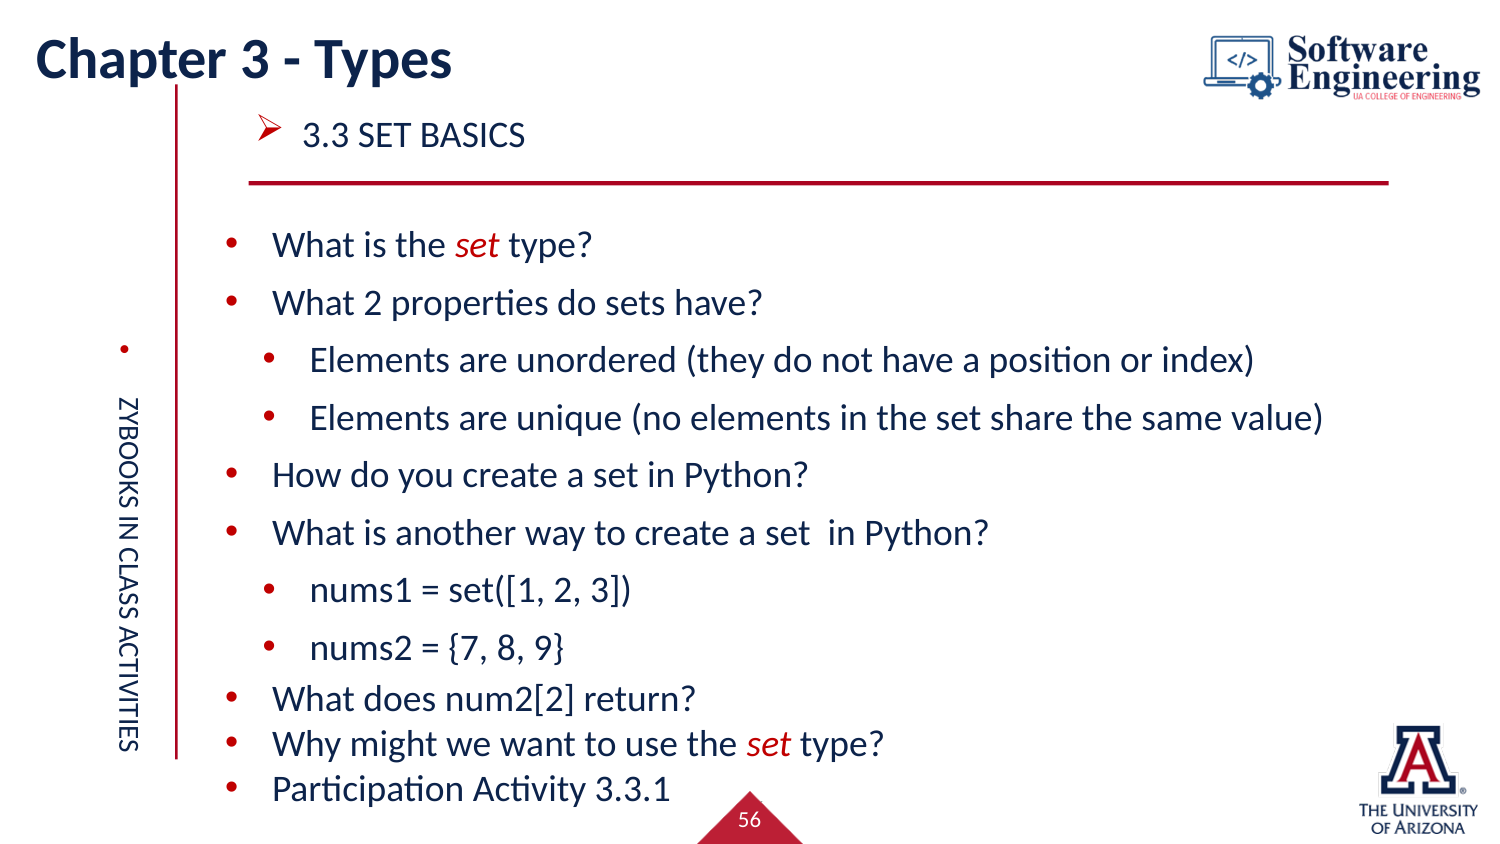

# Chapter 3 - Types
3.3 set Basics
What is the set type?
What 2 properties do sets have?
Elements are unordered (they do not have a position or index)
Elements are unique (no elements in the set share the same value)
How do you create a set in Python?
What is another way to create a set  in Python?
nums1 = set([1, 2, 3])
nums2 = {7, 8, 9}
What does num2[2] return?
Why might we want to use the set type?
Participation Activity 3.3.1
Zybooks in class activities